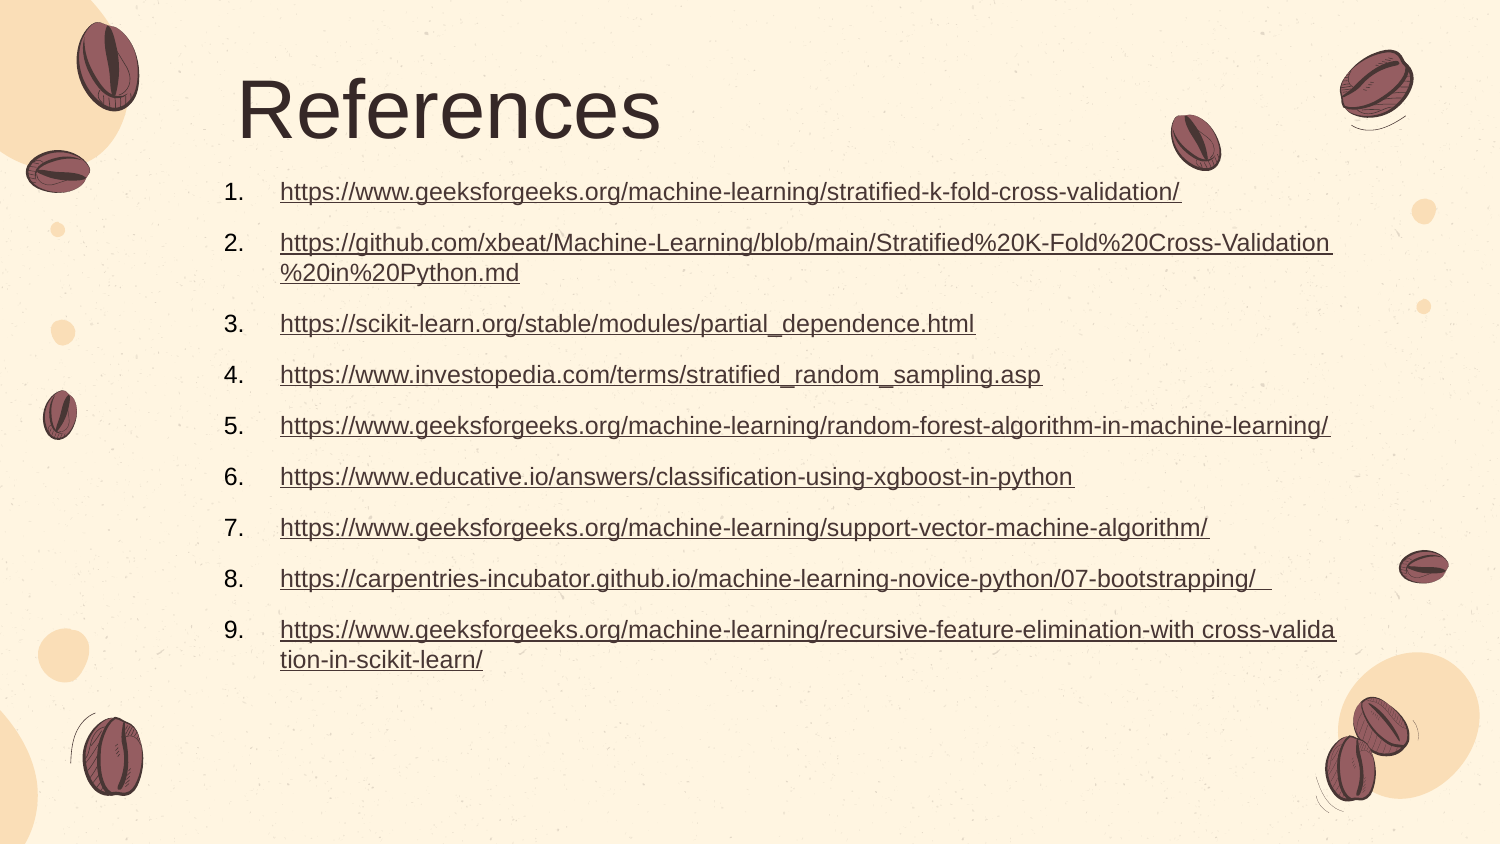

References

https://www.geeksforgeeks.org/machine-learning/stratified-k-fold-cross-validation/
https://github.com/xbeat/Machine-Learning/blob/main/Stratified%20K-Fold%20Cross-Validation%20in%20Python.md
https://scikit-learn.org/stable/modules/partial_dependence.html
https://www.investopedia.com/terms/stratified_random_sampling.asp
https://www.geeksforgeeks.org/machine-learning/random-forest-algorithm-in-machine-learning/
https://www.educative.io/answers/classification-using-xgboost-in-python
https://www.geeksforgeeks.org/machine-learning/support-vector-machine-algorithm/
https://carpentries-incubator.github.io/machine-learning-novice-python/07-bootstrapping/
https://www.geeksforgeeks.org/machine-learning/recursive-feature-elimination-with cross-validation-in-scikit-learn/